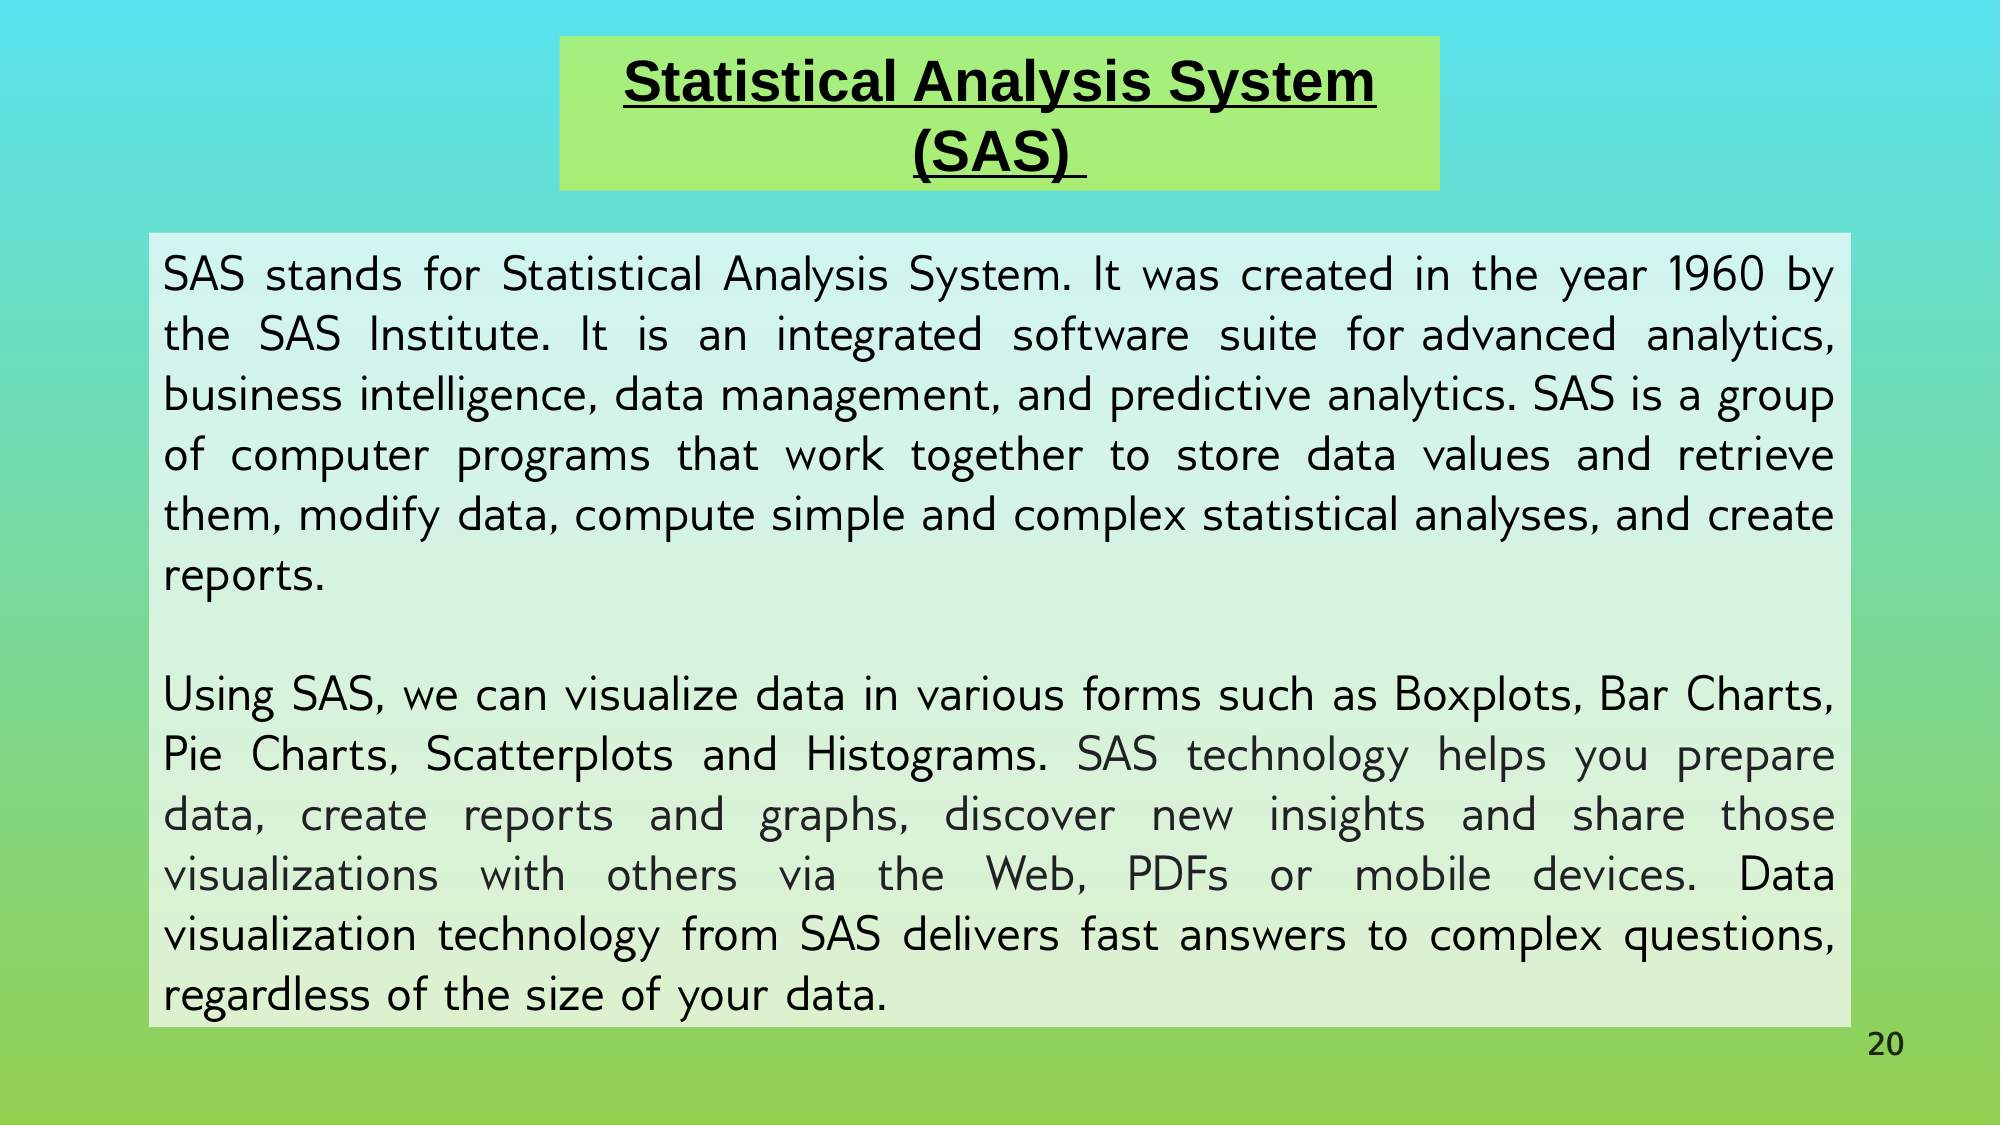

Statistical Analysis System (SAS)
SAS stands for Statistical Analysis System. It was created in the year 1960 by the SAS Institute. It is an integrated software suite for advanced analytics, business intelligence, data management, and predictive analytics. SAS is a group of computer programs that work together to store data values and retrieve them, modify data, compute simple and complex statistical analyses, and create reports.

Using SAS, we can visualize data in various forms such as Boxplots, Bar Charts, Pie Charts, Scatterplots and Histograms. SAS technology helps you prepare data, create reports and graphs, discover new insights and share those visualizations with others via the Web, PDFs or mobile devices. Data visualization technology from SAS delivers fast answers to complex questions, regardless of the size of your data.

20